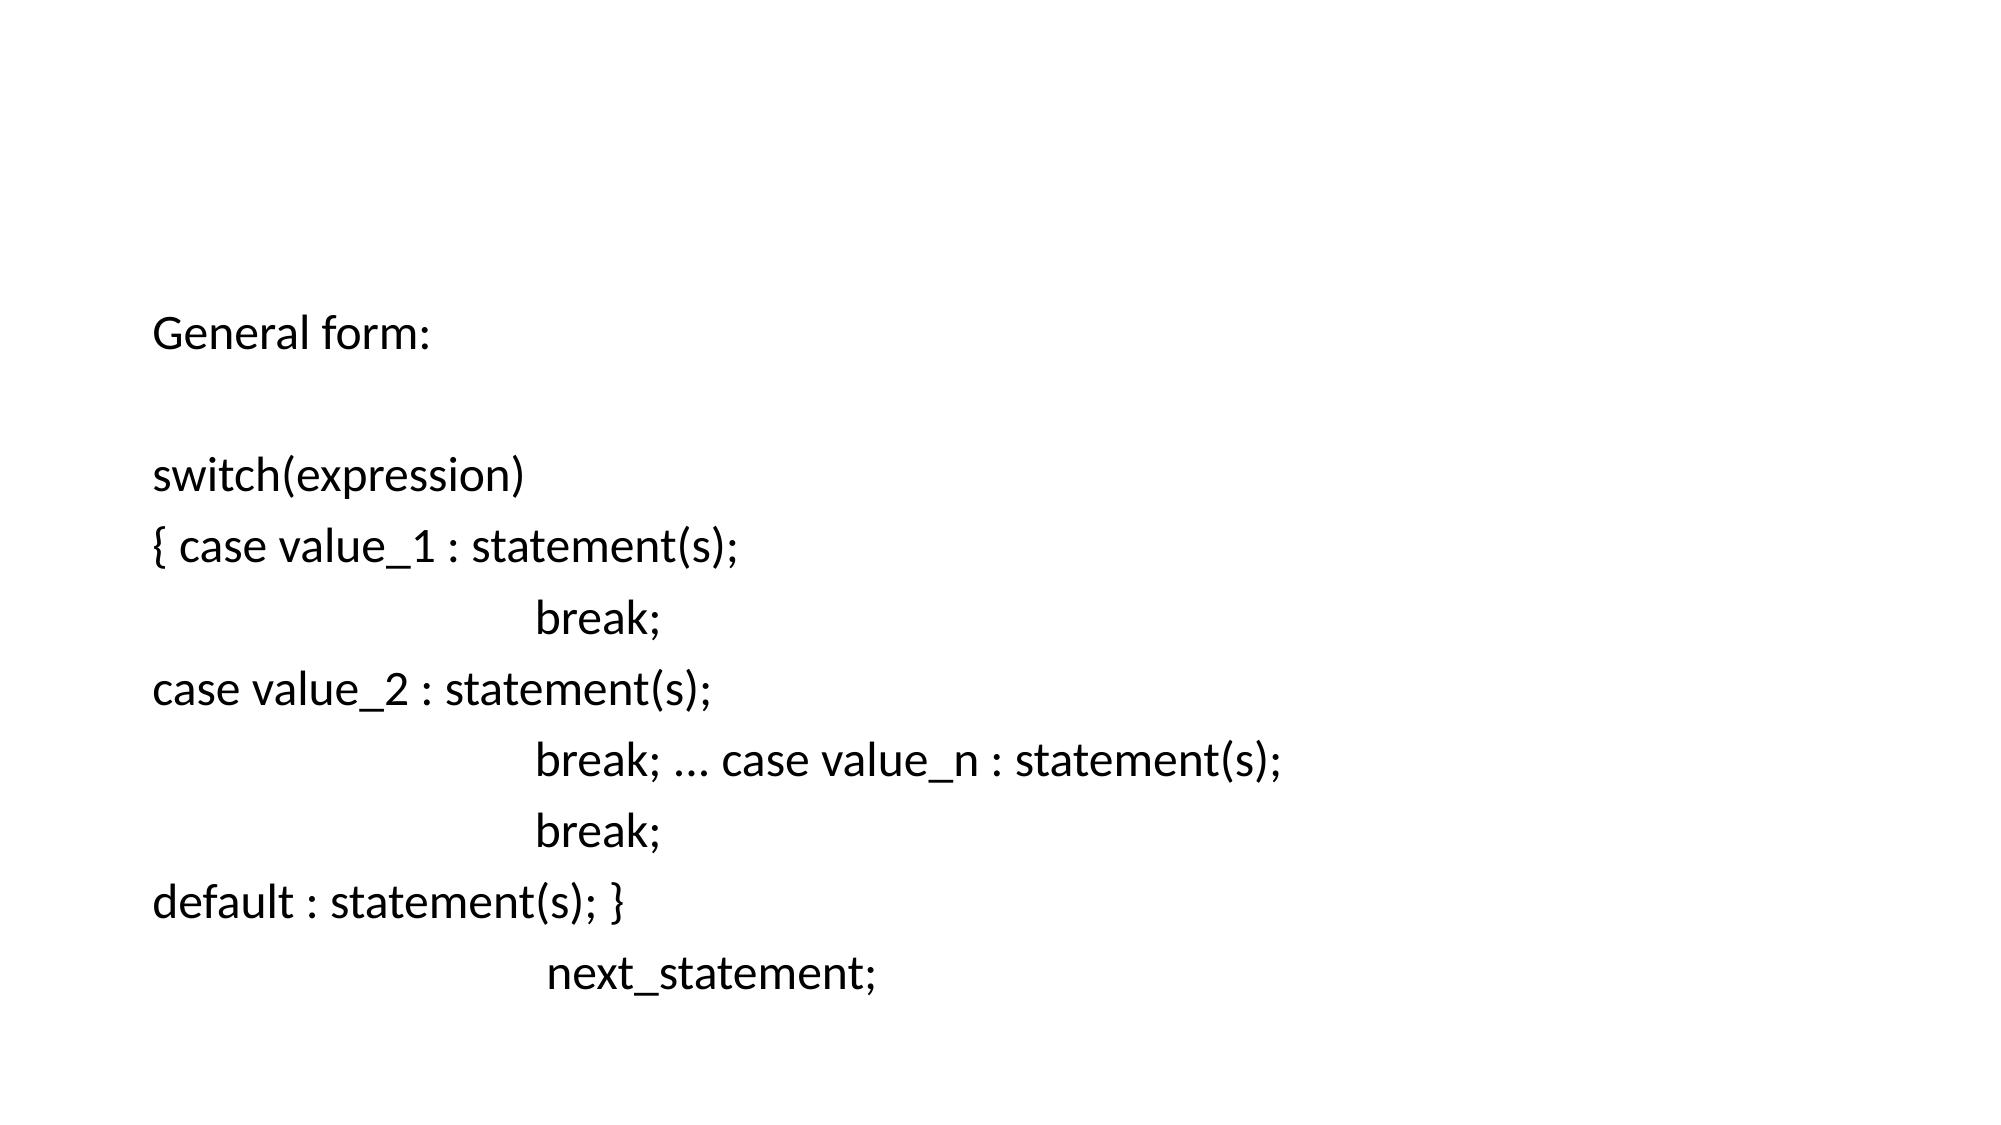

#
General form:

switch(expression)
{ case value_1 : statement(s);
			break;
case value_2 : statement(s);
			break; ... case value_n : statement(s);
			break;
default : statement(s); }
			 next_statement;